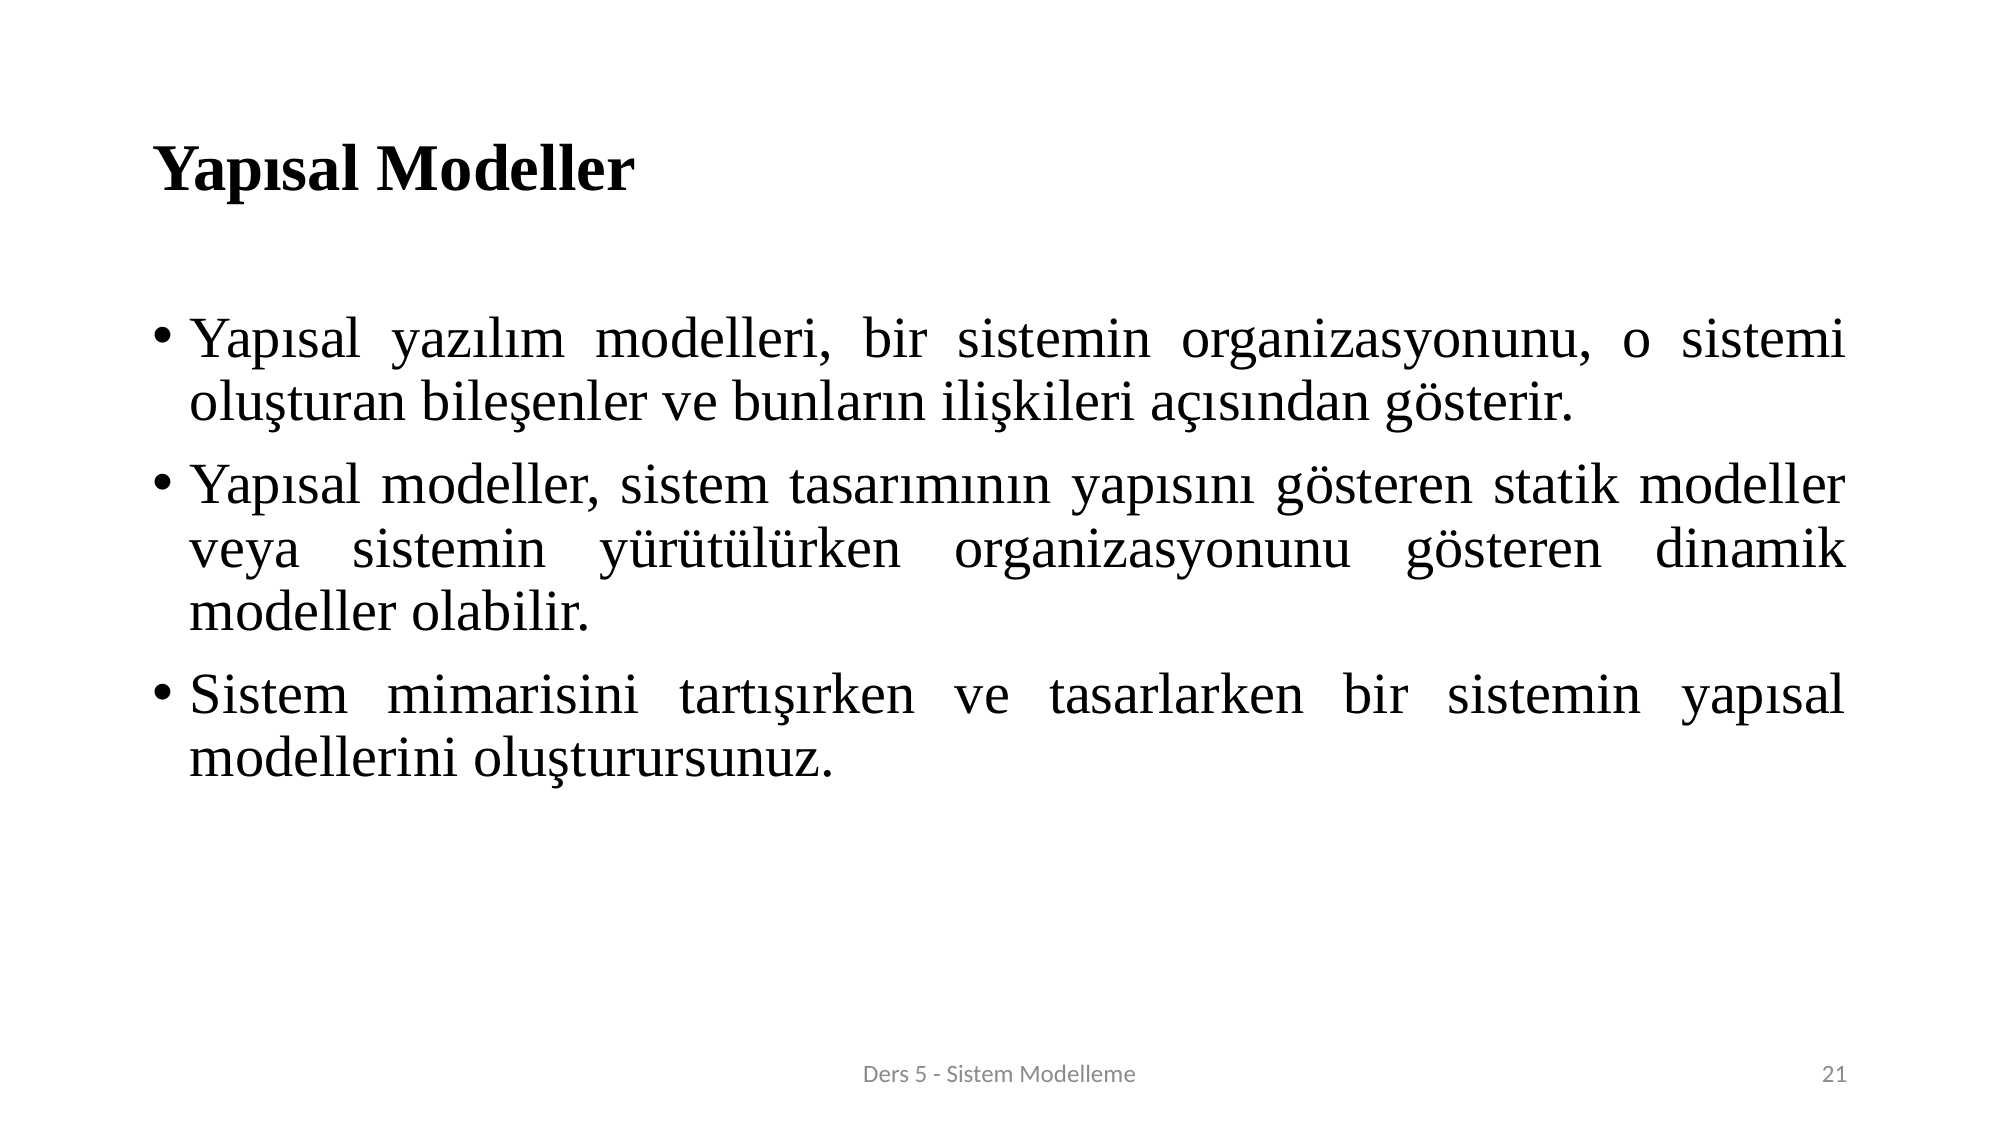

# Yapısal Modeller
Yapısal yazılım modelleri, bir sistemin organizasyonunu, o sistemi oluşturan bileşenler ve bunların ilişkileri açısından gösterir.
Yapısal modeller, sistem tasarımının yapısını gösteren statik modeller veya sistemin yürütülürken organizasyonunu gösteren dinamik modeller olabilir.
Sistem mimarisini tartışırken ve tasarlarken bir sistemin yapısal modellerini oluşturursunuz.
Ders 5 - Sistem Modelleme
21